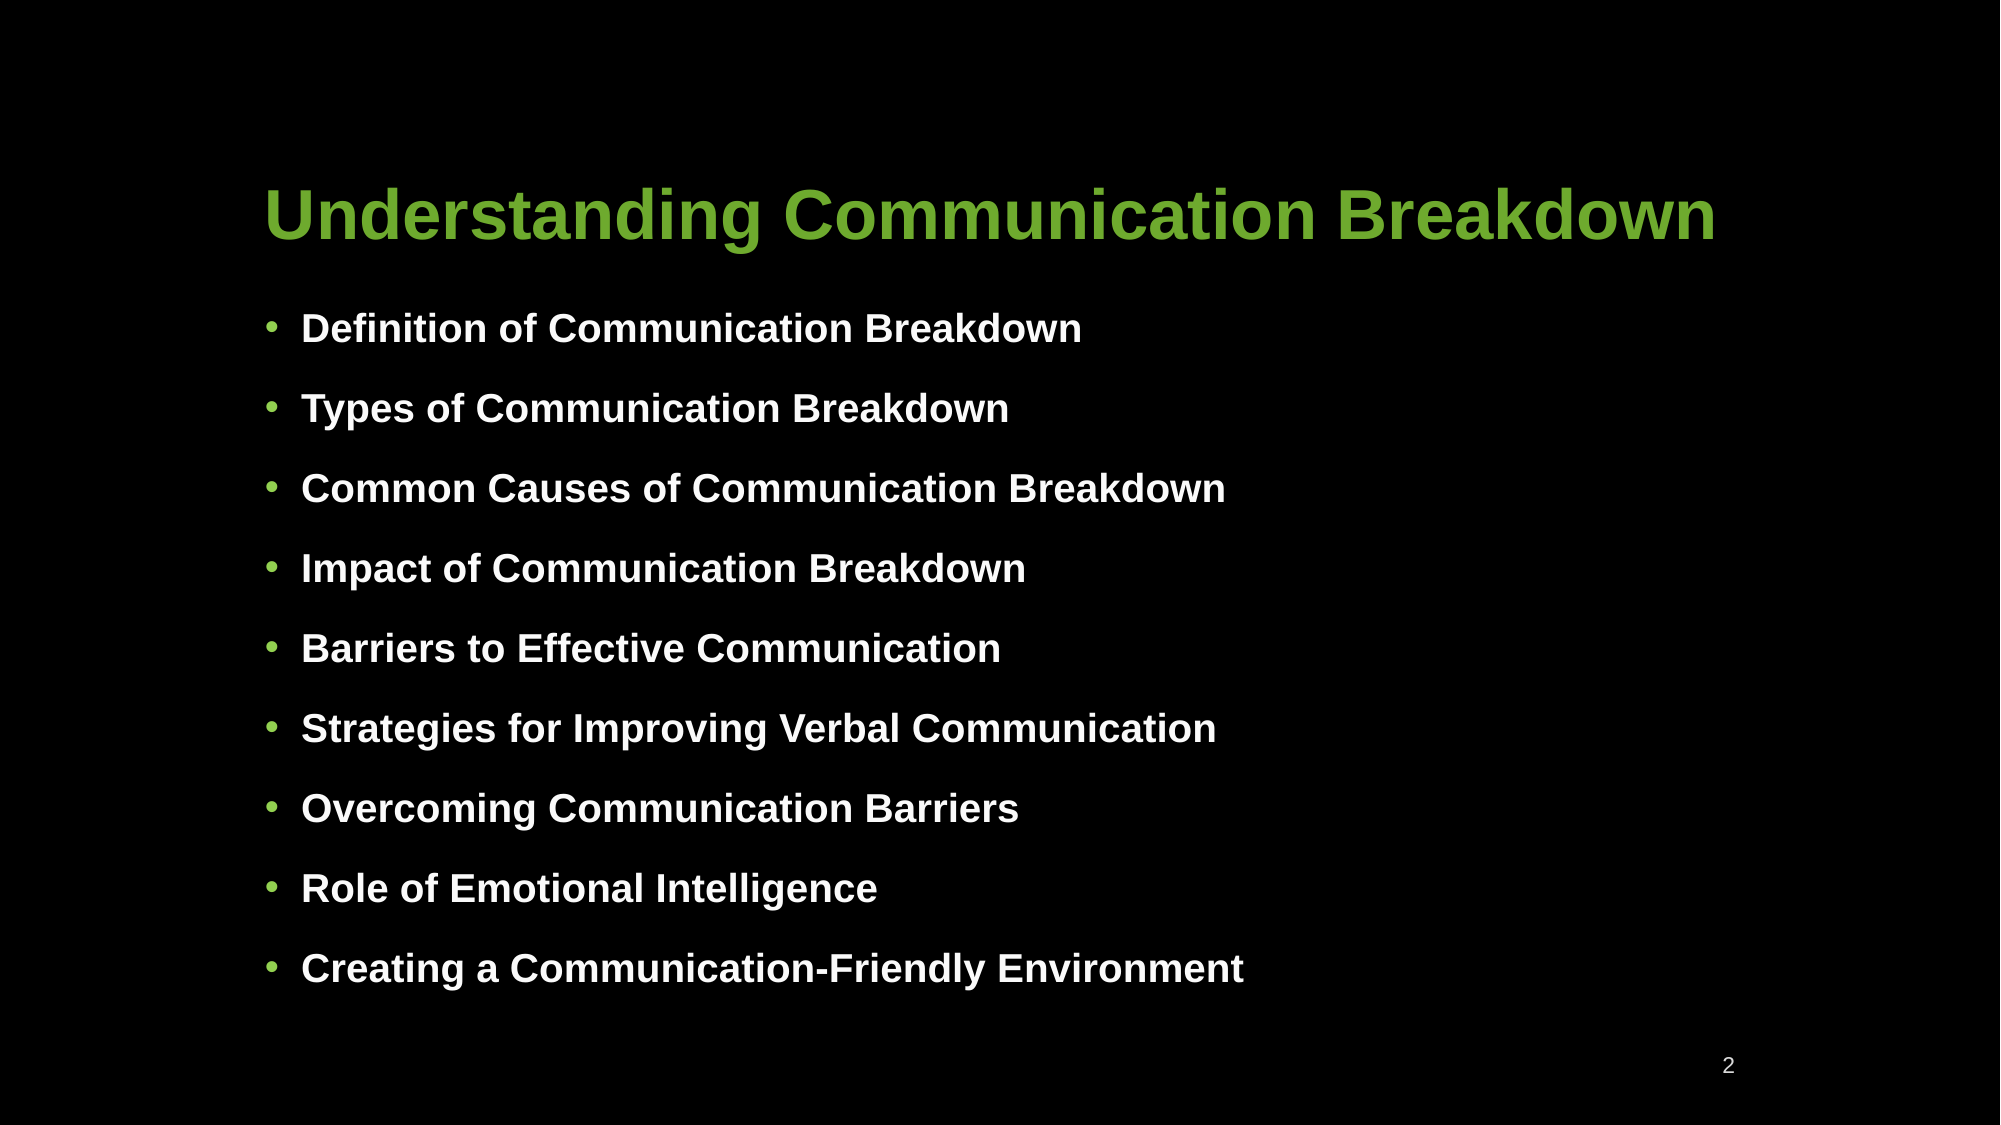

# Understanding Communication Breakdown
Definition of Communication Breakdown
Types of Communication Breakdown
Common Causes of Communication Breakdown
Impact of Communication Breakdown
Barriers to Effective Communication
Strategies for Improving Verbal Communication
Overcoming Communication Barriers
Role of Emotional Intelligence
Creating a Communication-Friendly Environment

2